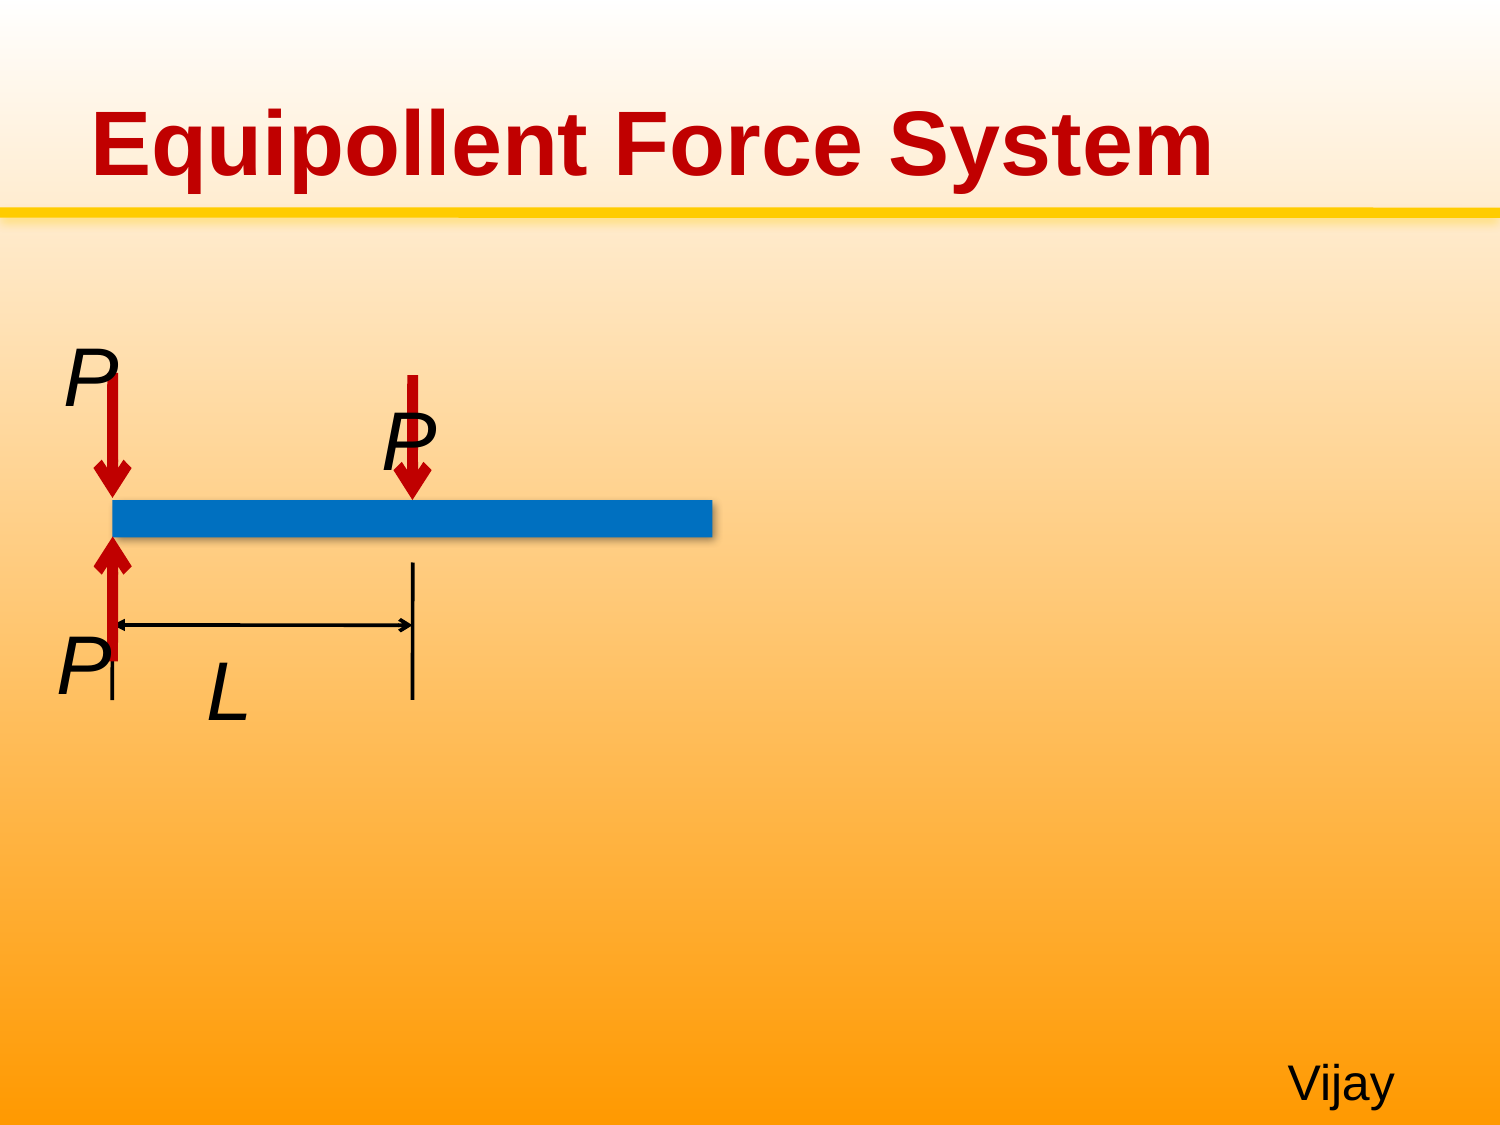

# Equipollent Force System
P
P
P

L